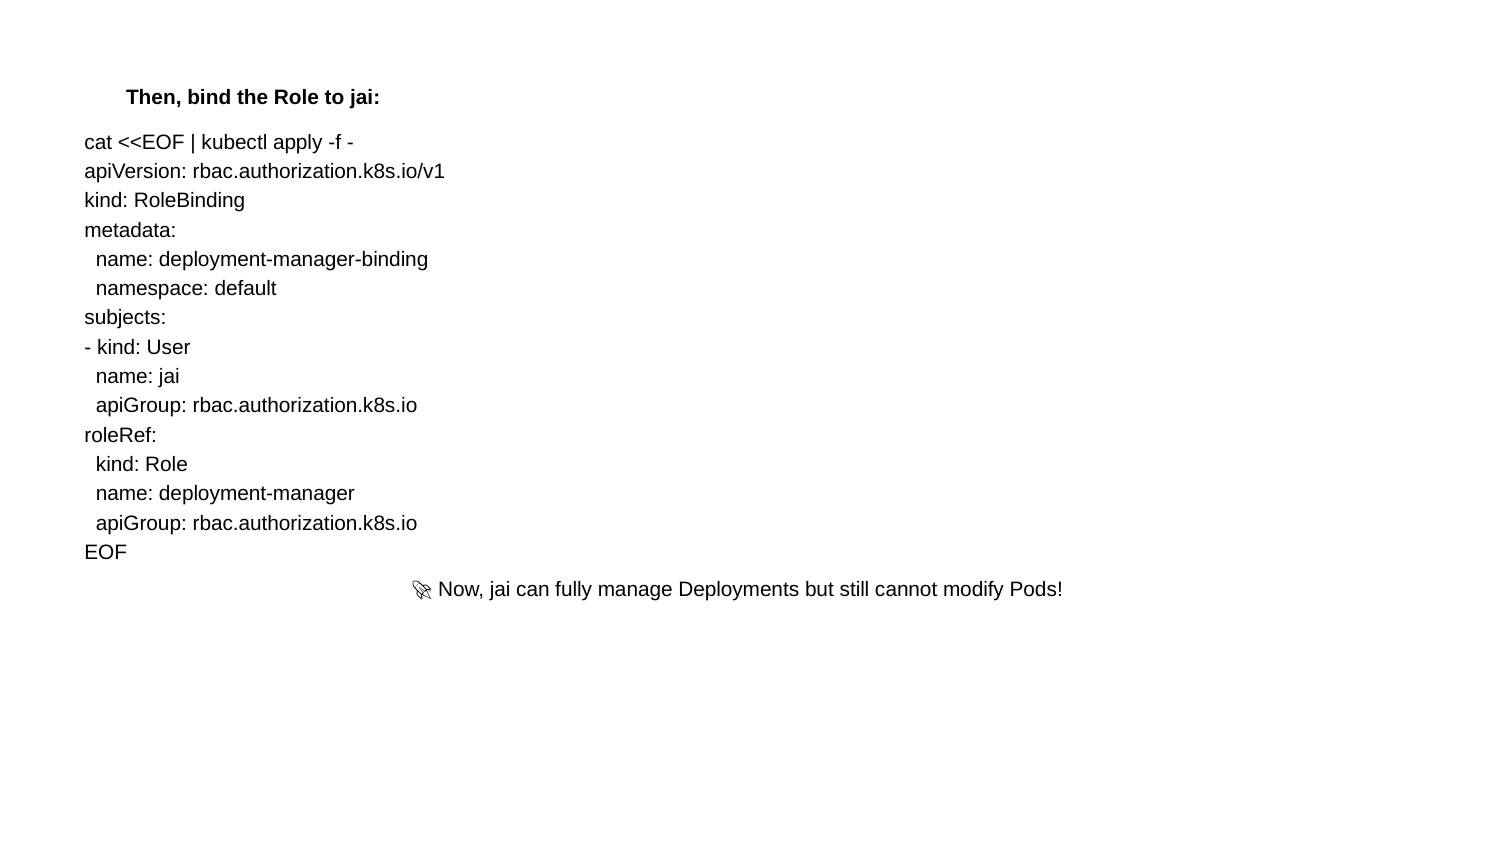

Then, bind the Role to jai:
cat <<EOF | kubectl apply -f -
apiVersion: rbac.authorization.k8s.io/v1
kind: RoleBinding
metadata:
  name: deployment-manager-binding
  namespace: default
subjects:
- kind: User
  name: jai
  apiGroup: rbac.authorization.k8s.io
roleRef:
  kind: Role
  name: deployment-manager
  apiGroup: rbac.authorization.k8s.io
EOF
🚀 Now, jai can fully manage Deployments but still cannot modify Pods!